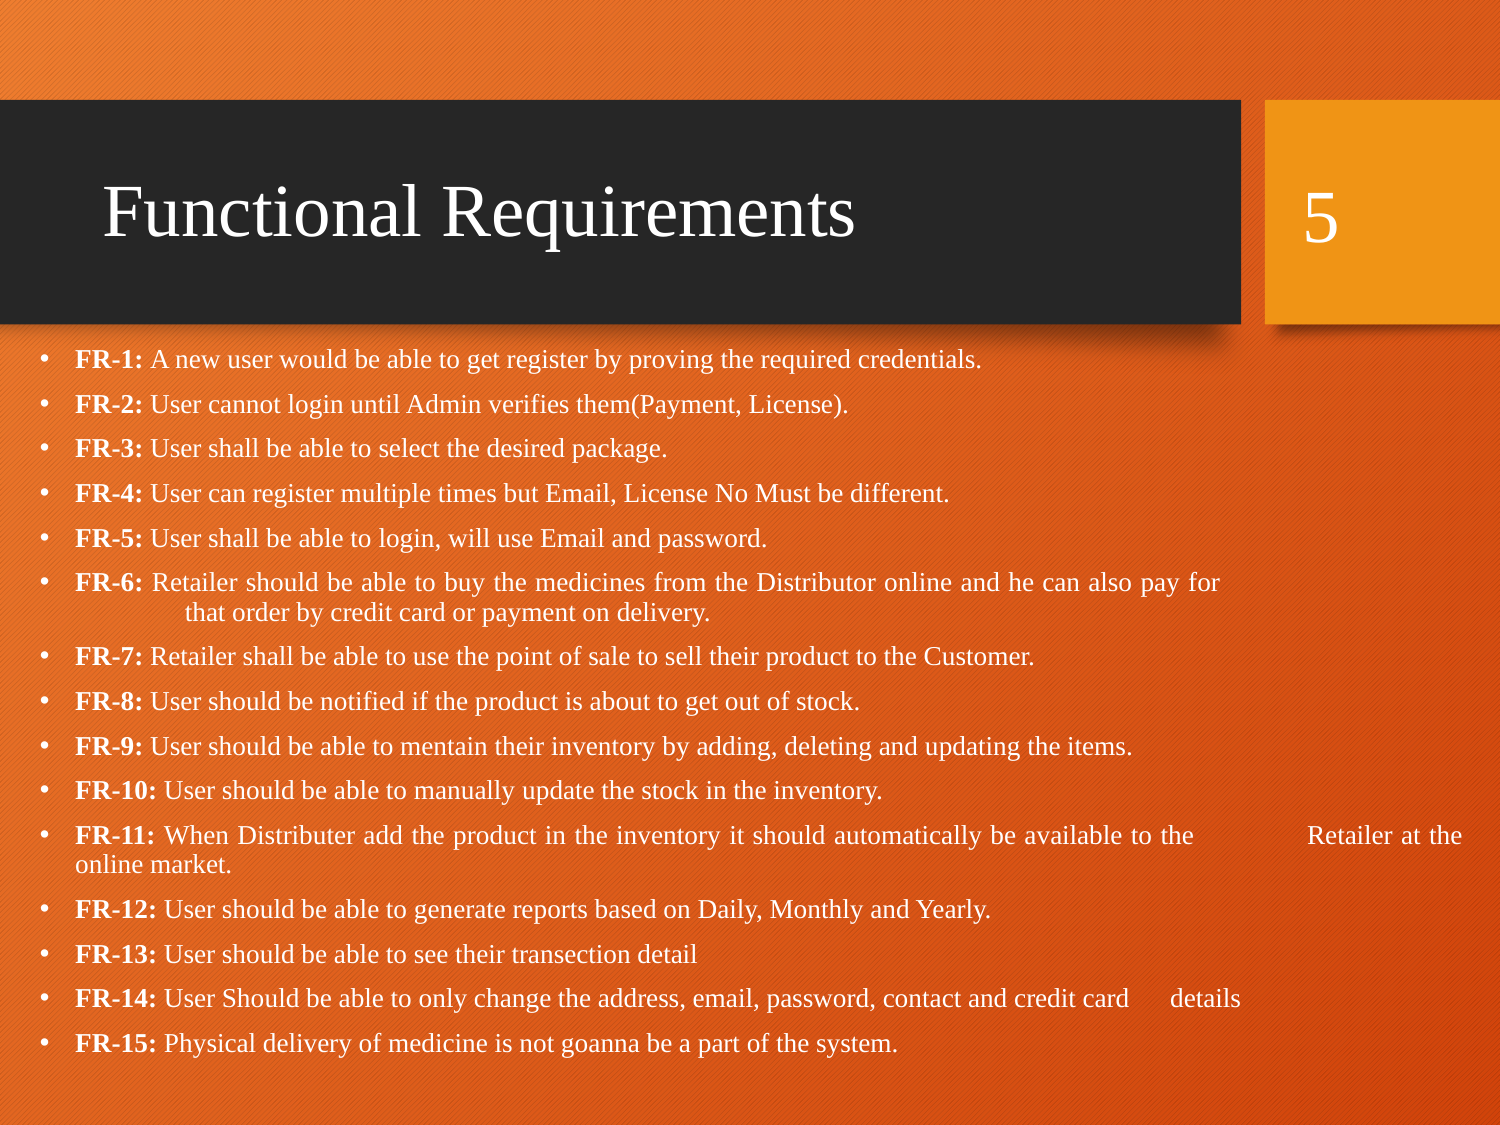

# Functional Requirements
5
FR-1: A new user would be able to get register by proving the required credentials.
FR-2: User cannot login until Admin verifies them(Payment, License).
FR-3: User shall be able to select the desired package.
FR-4: User can register multiple times but Email, License No Must be different.
FR-5: User shall be able to login, will use Email and password.
FR-6: Retailer should be able to buy the medicines from the Distributor online and he can also pay for                              	that order by credit card or payment on delivery.
FR-7: Retailer shall be able to use the point of sale to sell their product to the Customer.
FR-8: User should be notified if the product is about to get out of stock.
FR-9: User should be able to mentain their inventory by adding, deleting and updating the items.
FR-10: User should be able to manually update the stock in the inventory.
FR-11: When Distributer add the product in the inventory it should automatically be available to the 	Retailer at the online market.
FR-12: User should be able to generate reports based on Daily, Monthly and Yearly.
FR-13: User should be able to see their transection detail
FR-14: User Should be able to only change the address, email, password, contact and credit card 	details
FR-15: Physical delivery of medicine is not goanna be a part of the system.